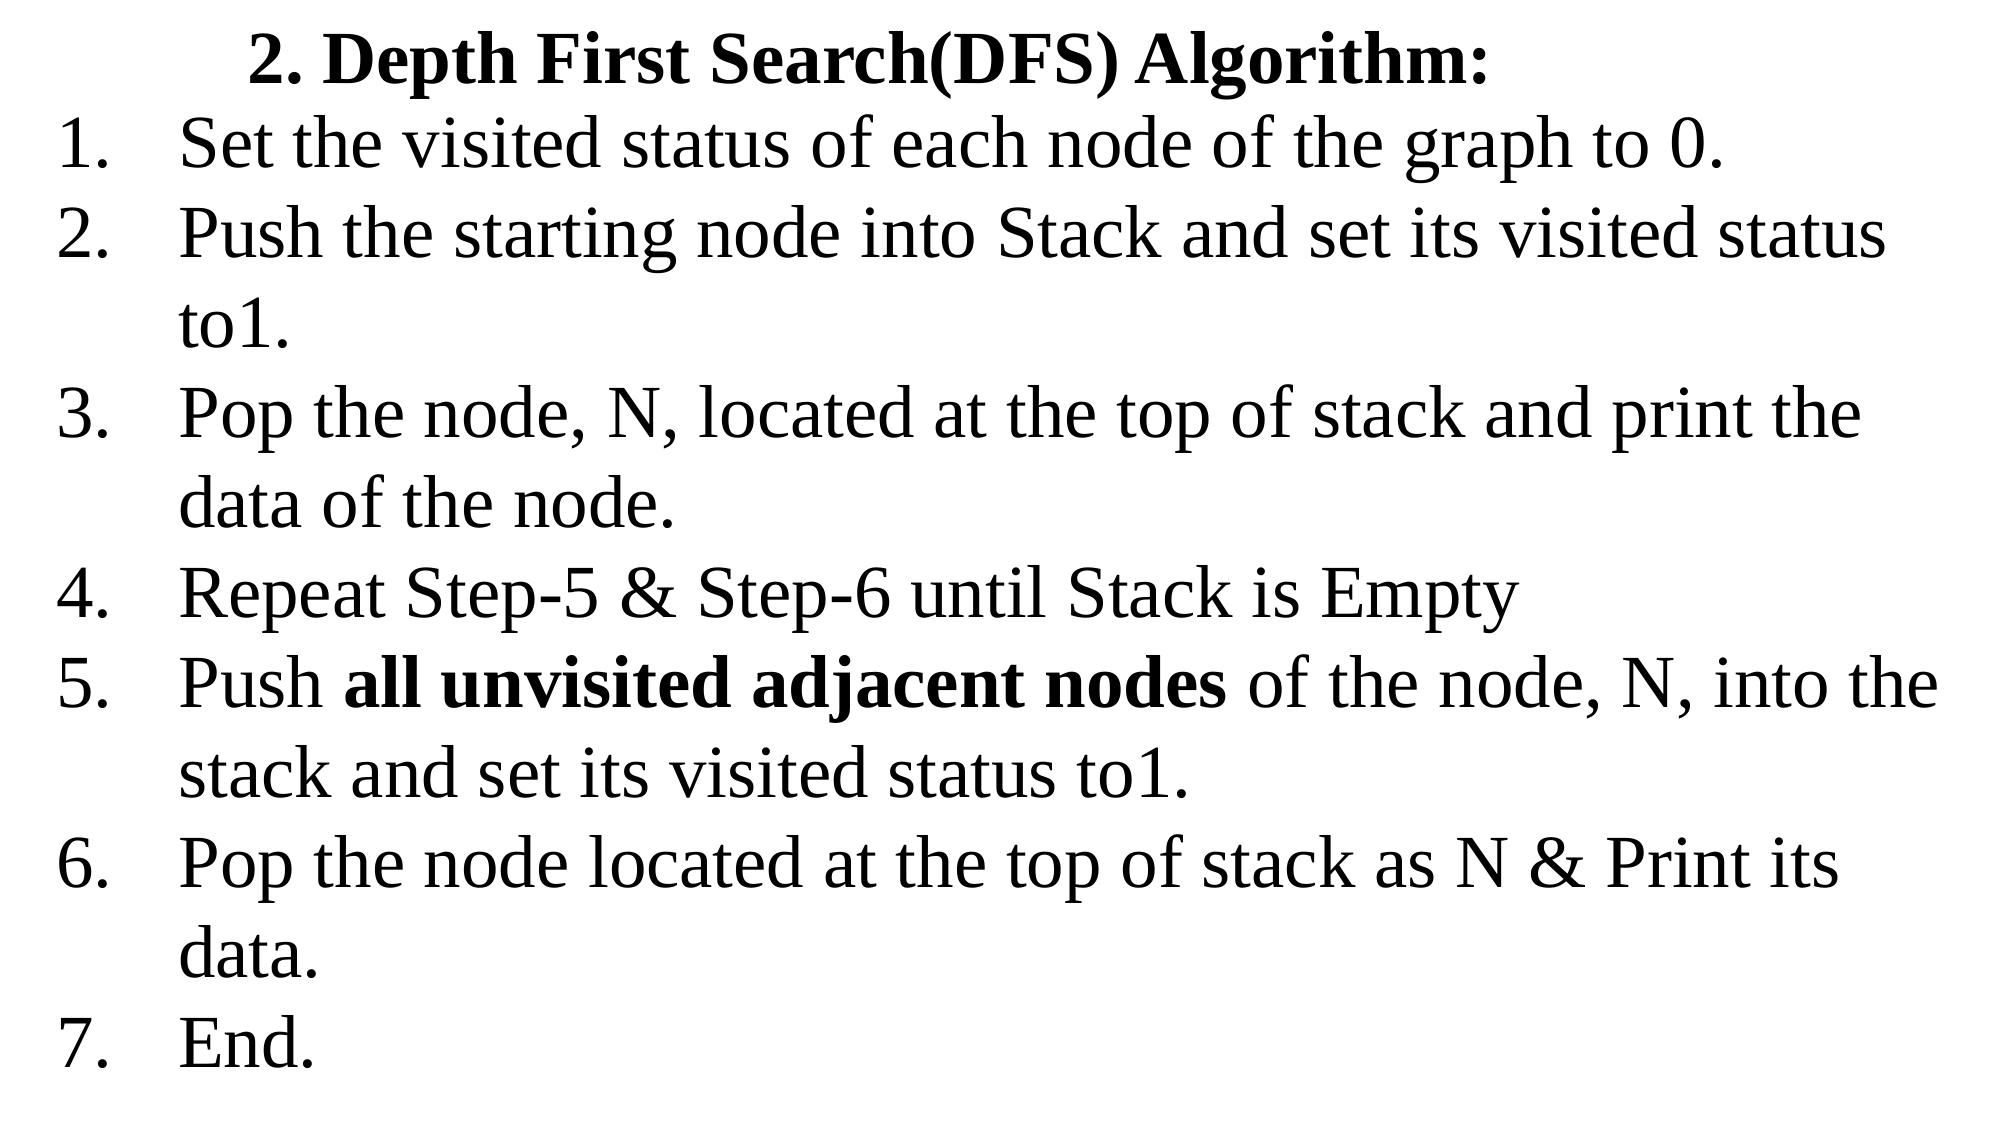

2. Depth First Search(DFS) Algorithm:
Set the visited status of each node of the graph to 0.
Push the starting node into Stack and set its visited status to1.
Pop the node, N, located at the top of stack and print the data of the node.
Repeat Step-5 & Step-6 until Stack is Empty
Push all unvisited adjacent nodes of the node, N, into the stack and set its visited status to1.
Pop the node located at the top of stack as N & Print its data.
End.